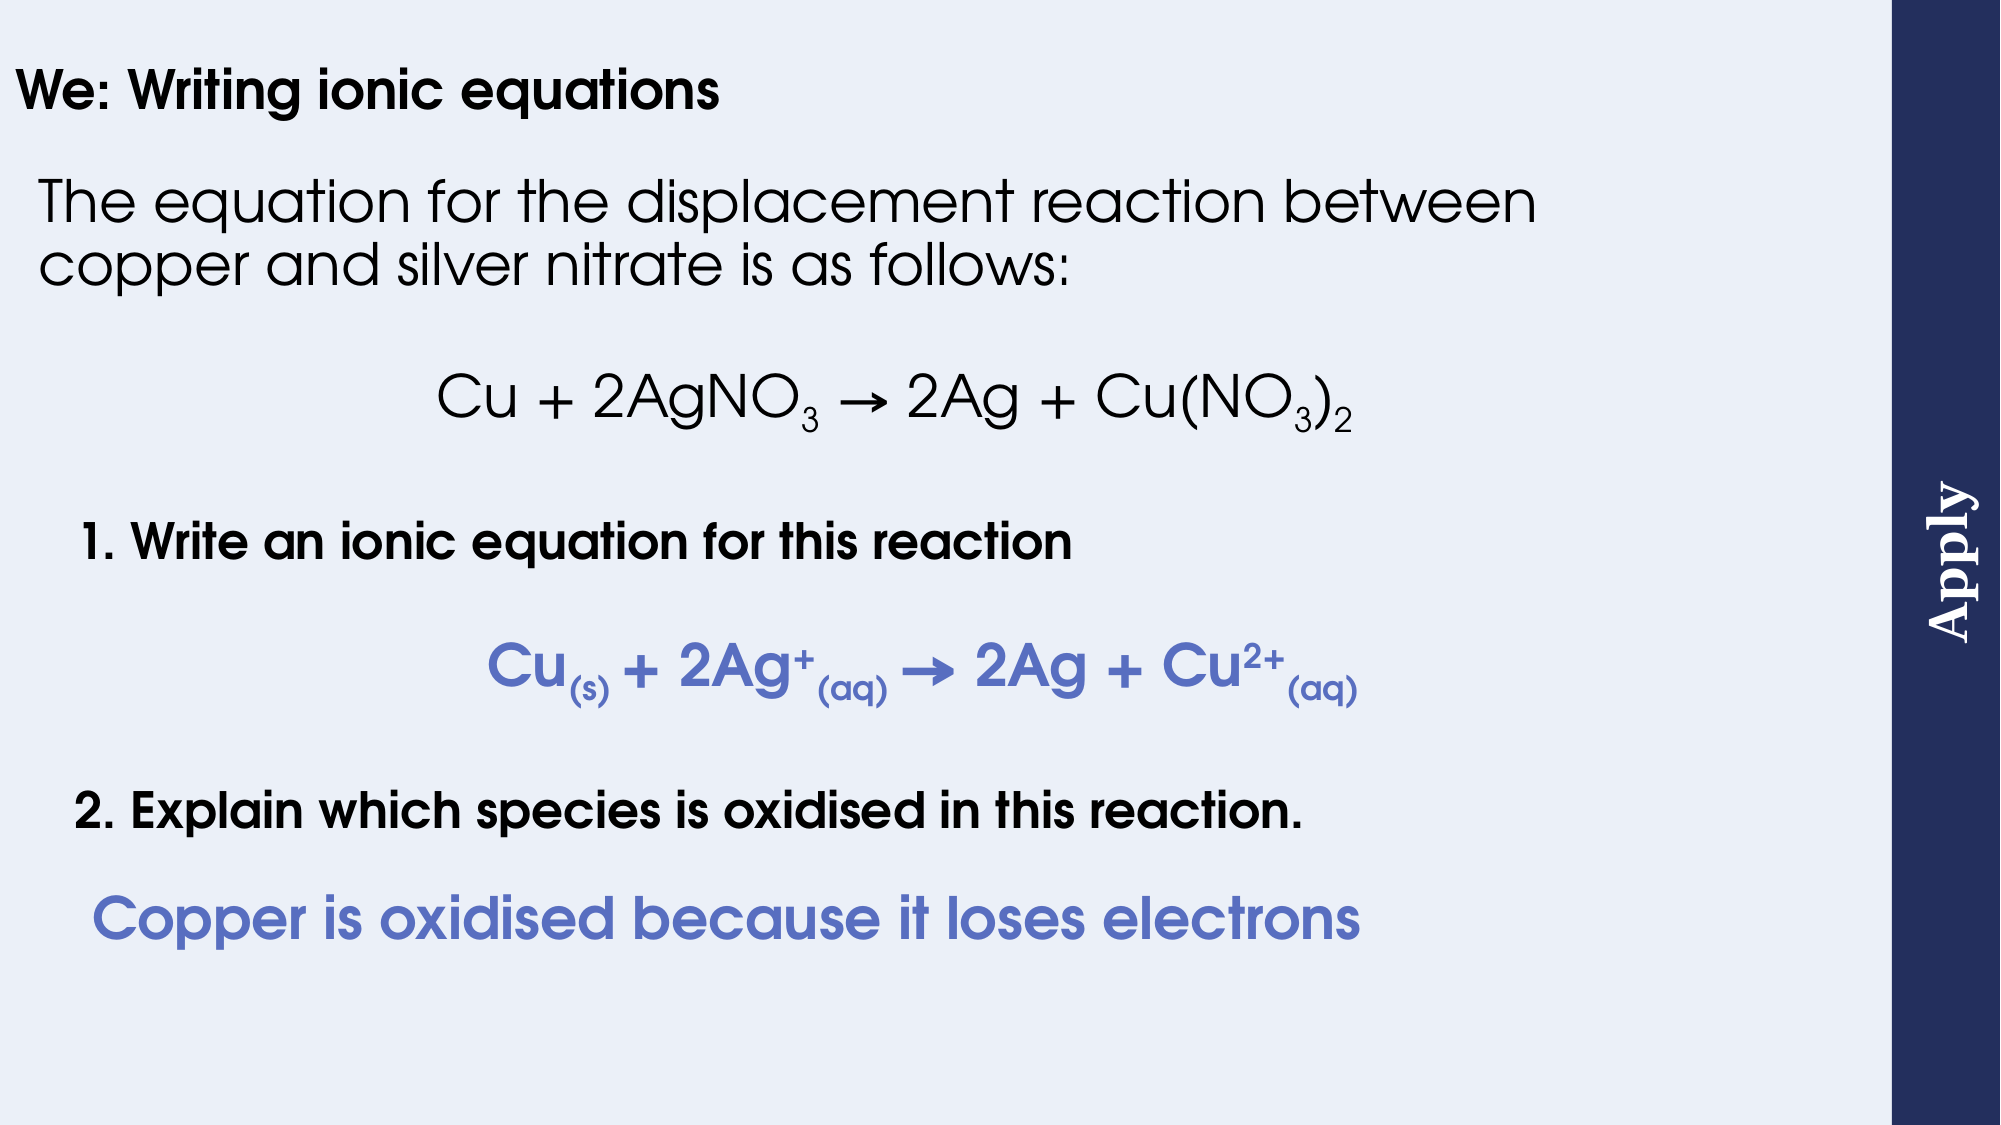

We: Writing ionic equations
The equation for the displacement reaction between copper and silver nitrate is as follows:

Cu + 2AgNO3 → 2Ag + Cu(NO3)2
1. Write an ionic equation for this reaction
Cu(s) + 2Ag+(aq) → 2Ag + Cu2+(aq)
2. Explain which species is oxidised in this reaction.
Copper is oxidised because it loses electrons